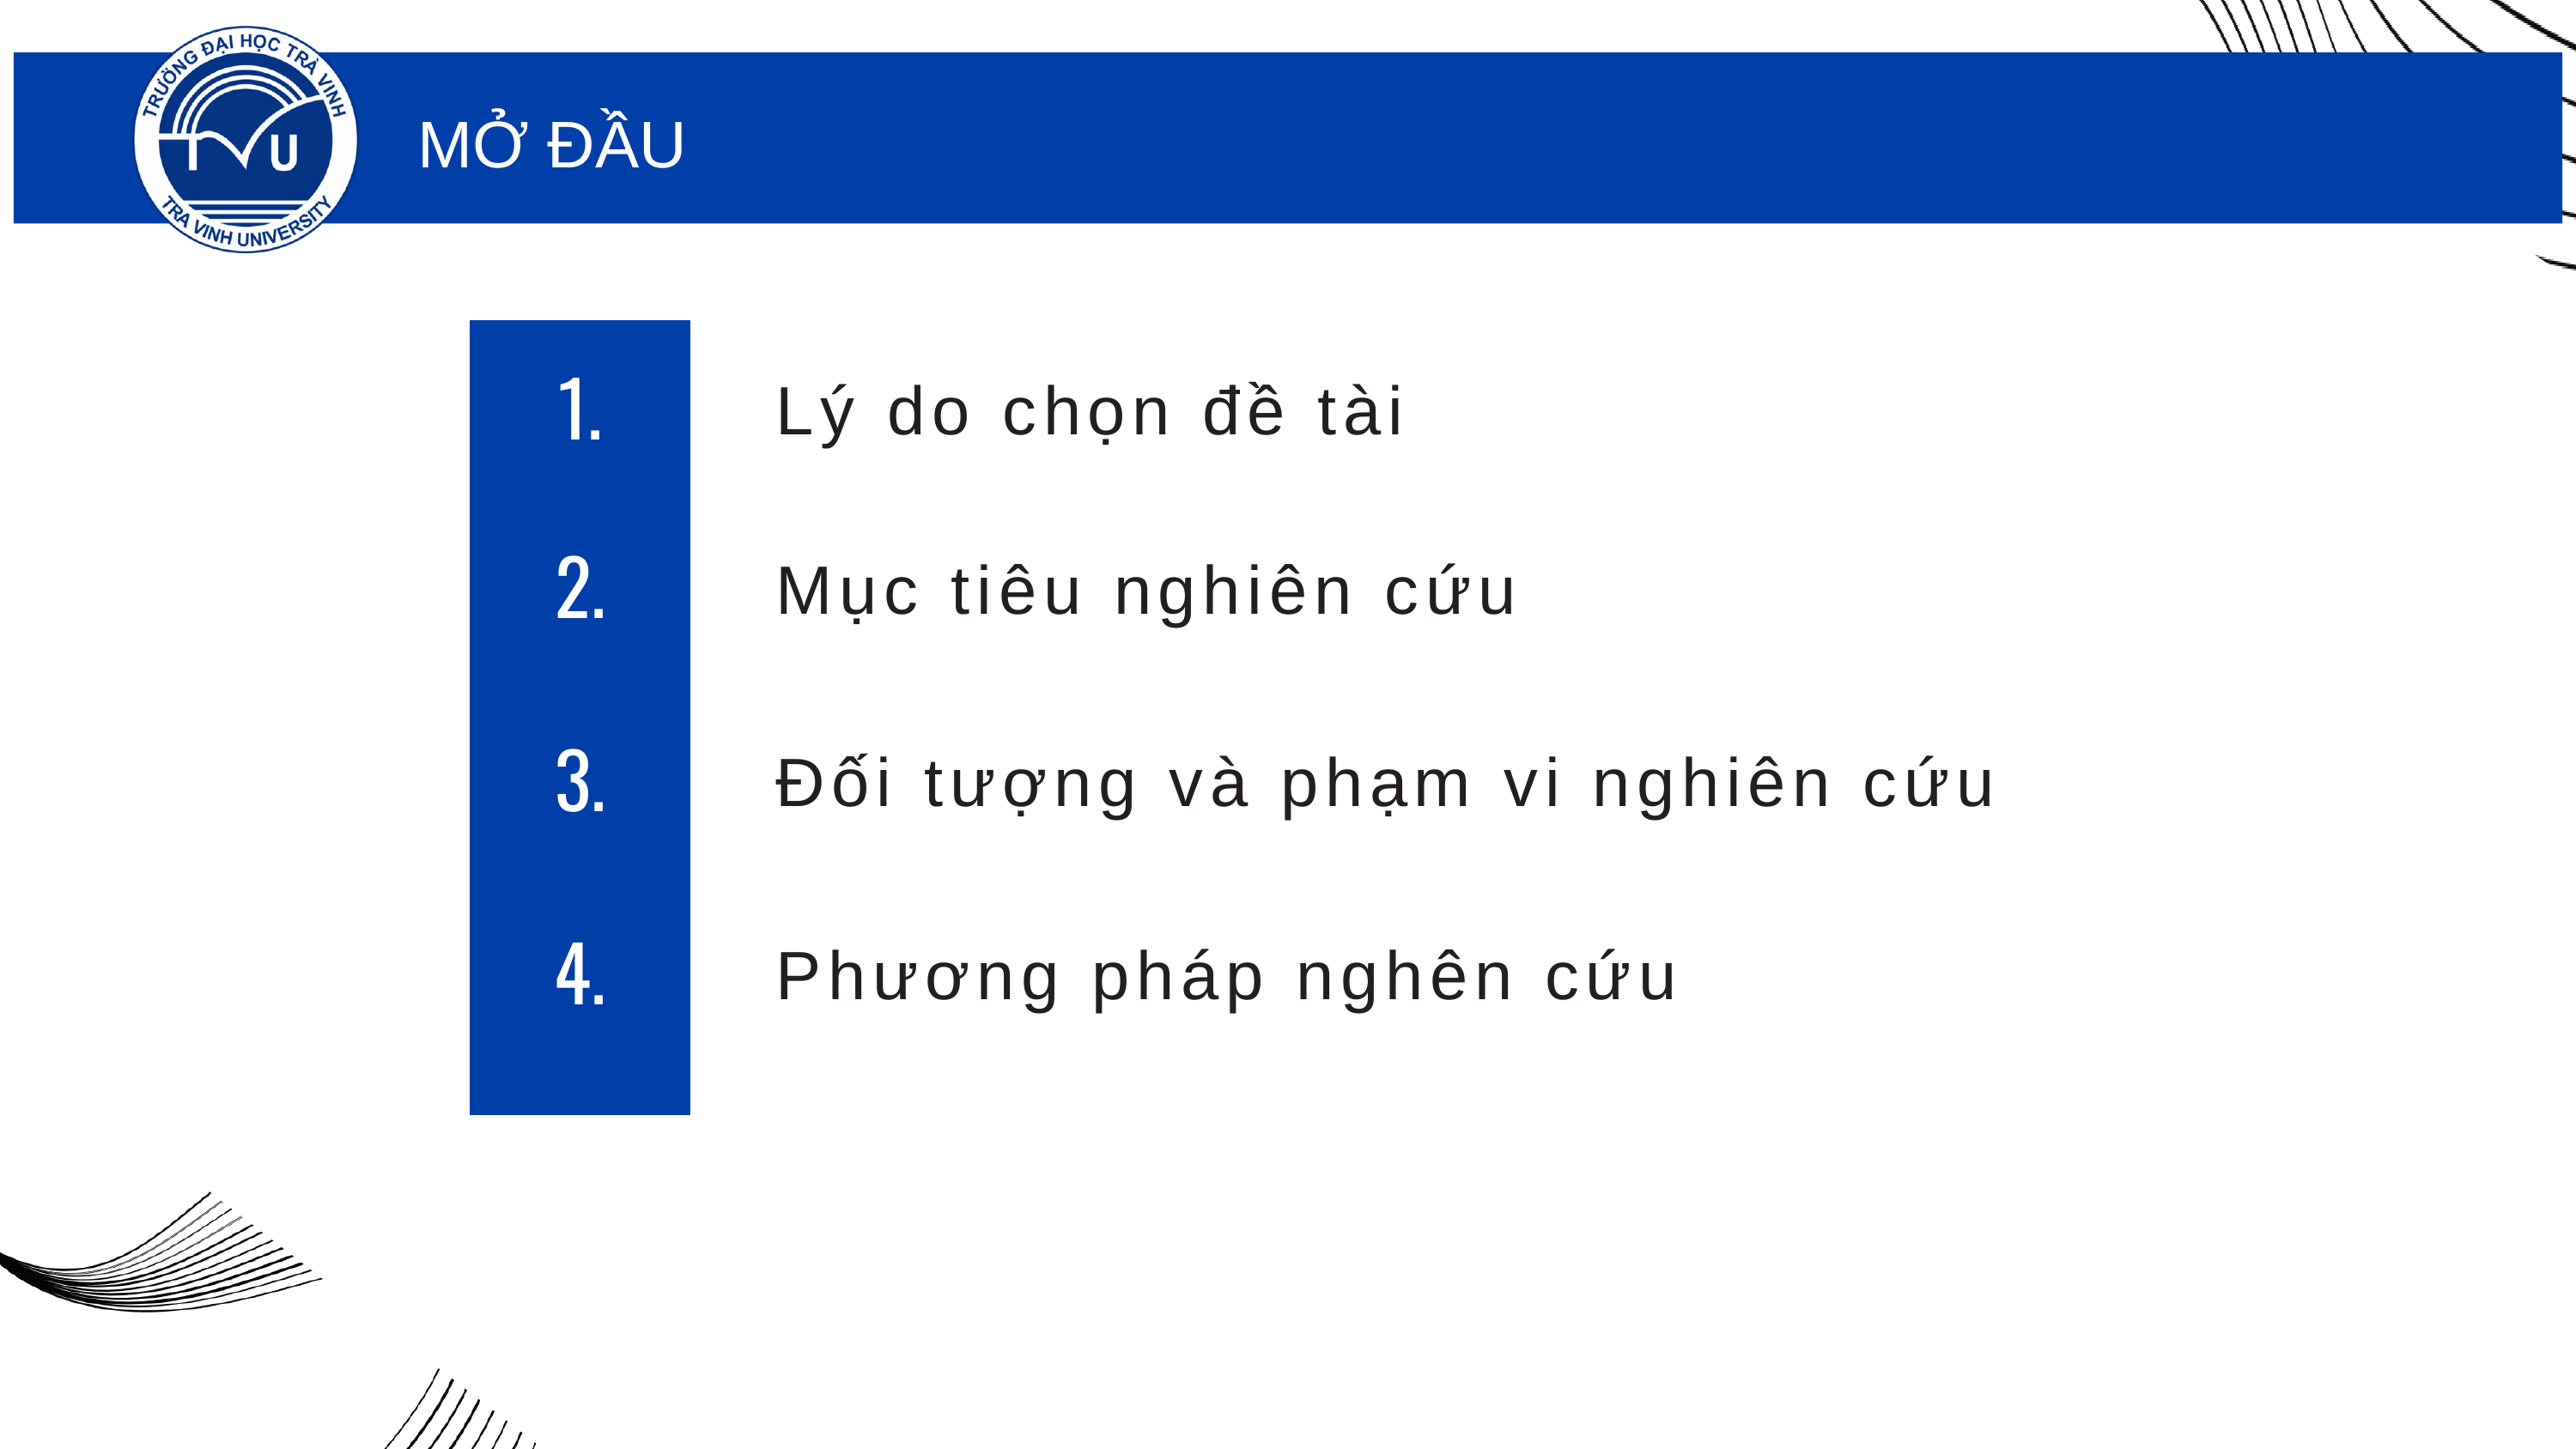

MỞ ĐẦU

Lý do chọn đề tài
1.
Mục tiêu nghiên cứu
2.
Đối tượng và phạm vi nghiên cứu
3.
Phương pháp nghên cứu
4.